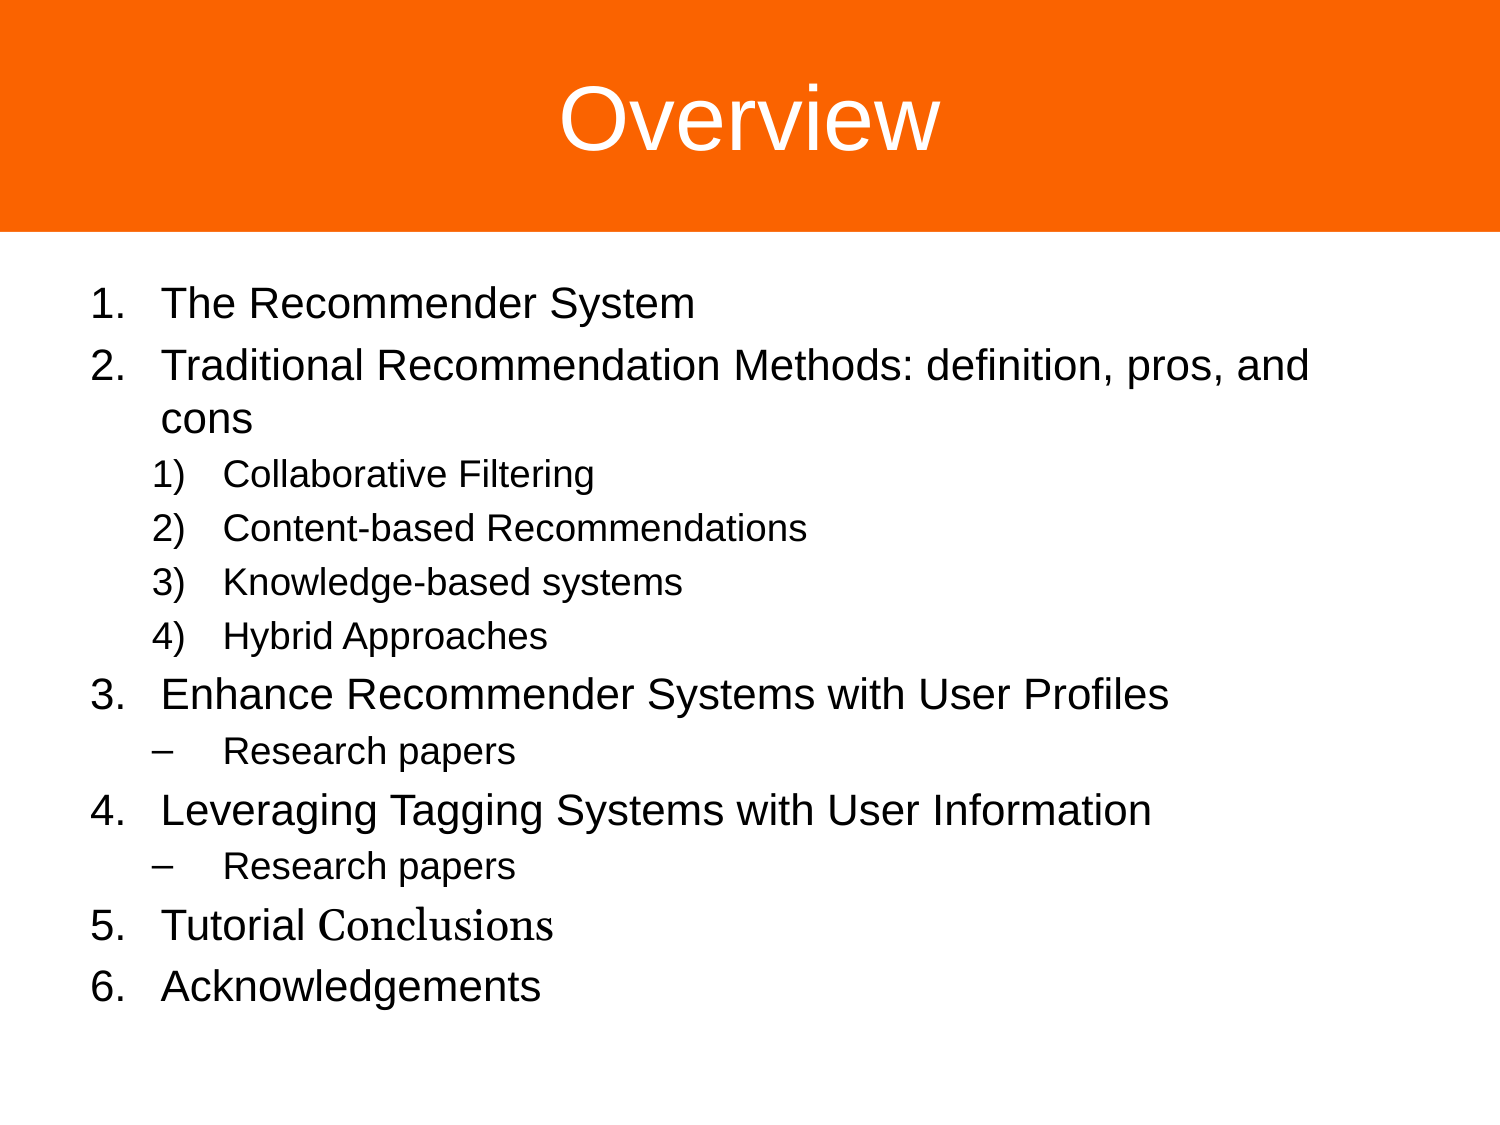

# Overview
The Recommender System
Traditional Recommendation Methods: definition, pros, and cons
Collaborative Filtering
Content-based Recommendations
Knowledge-based systems
Hybrid Approaches
Enhance Recommender Systems with User Profiles
Research papers
Leveraging Tagging Systems with User Information
Research papers
Tutorial Conclusions
Acknowledgements